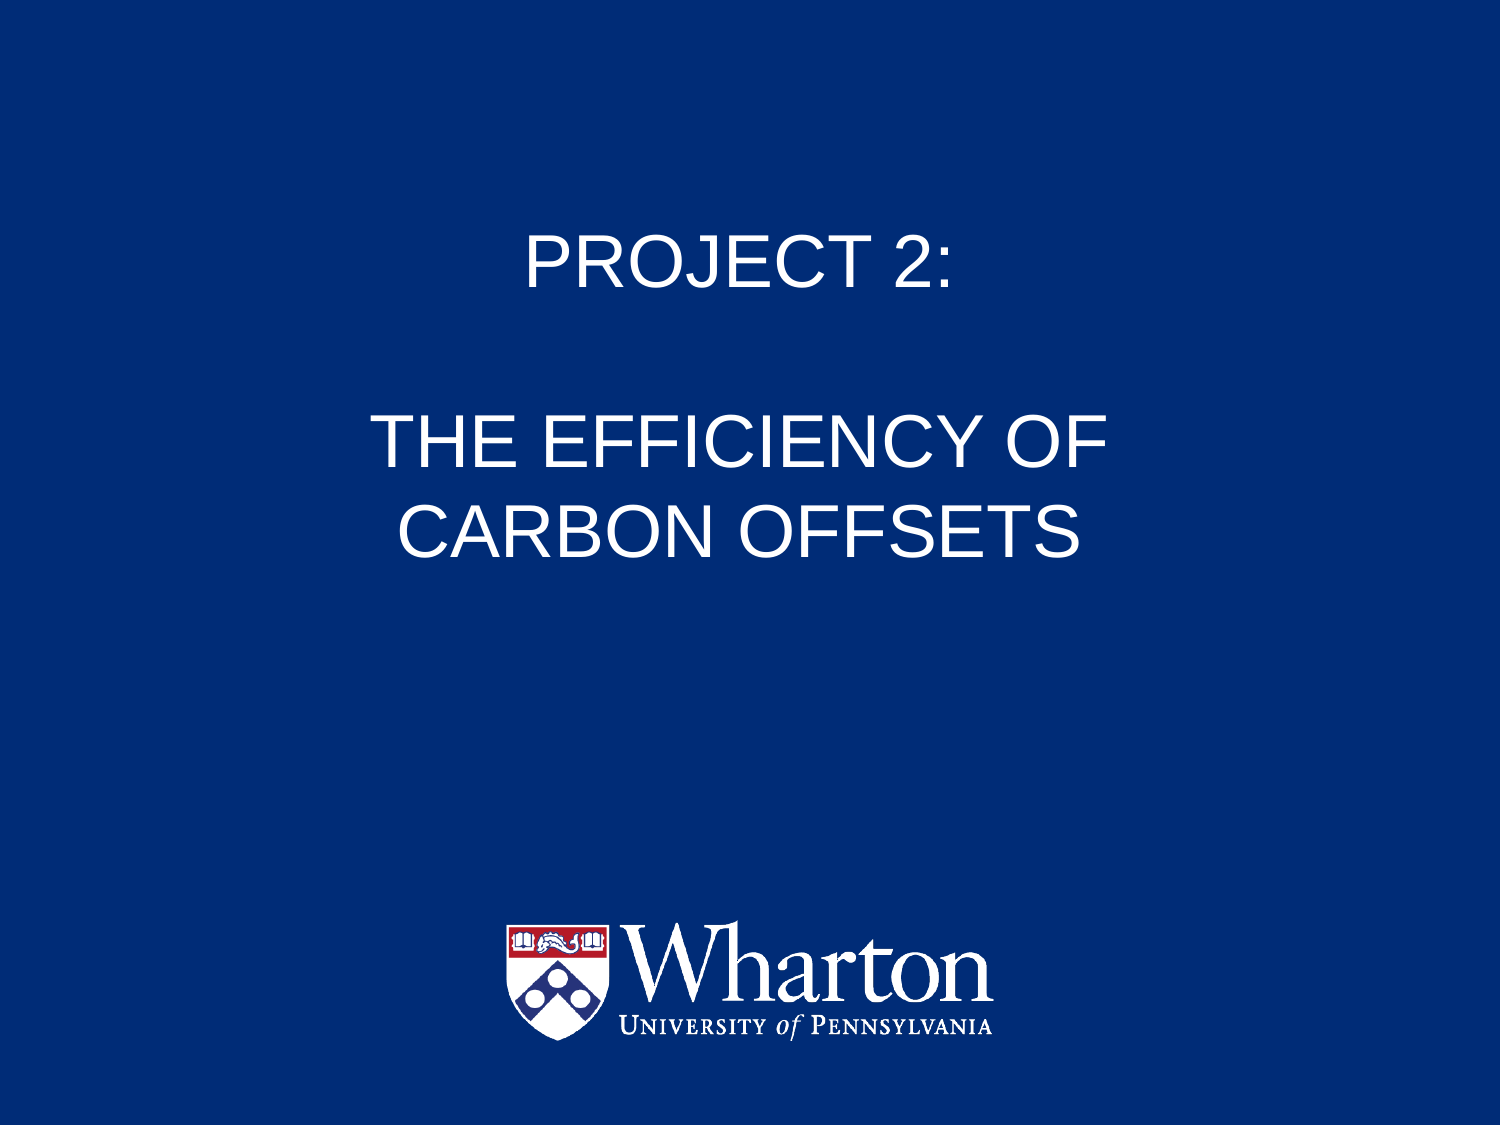

# Project 2: THE EFFICIENCY OF CARBON OFFSETS